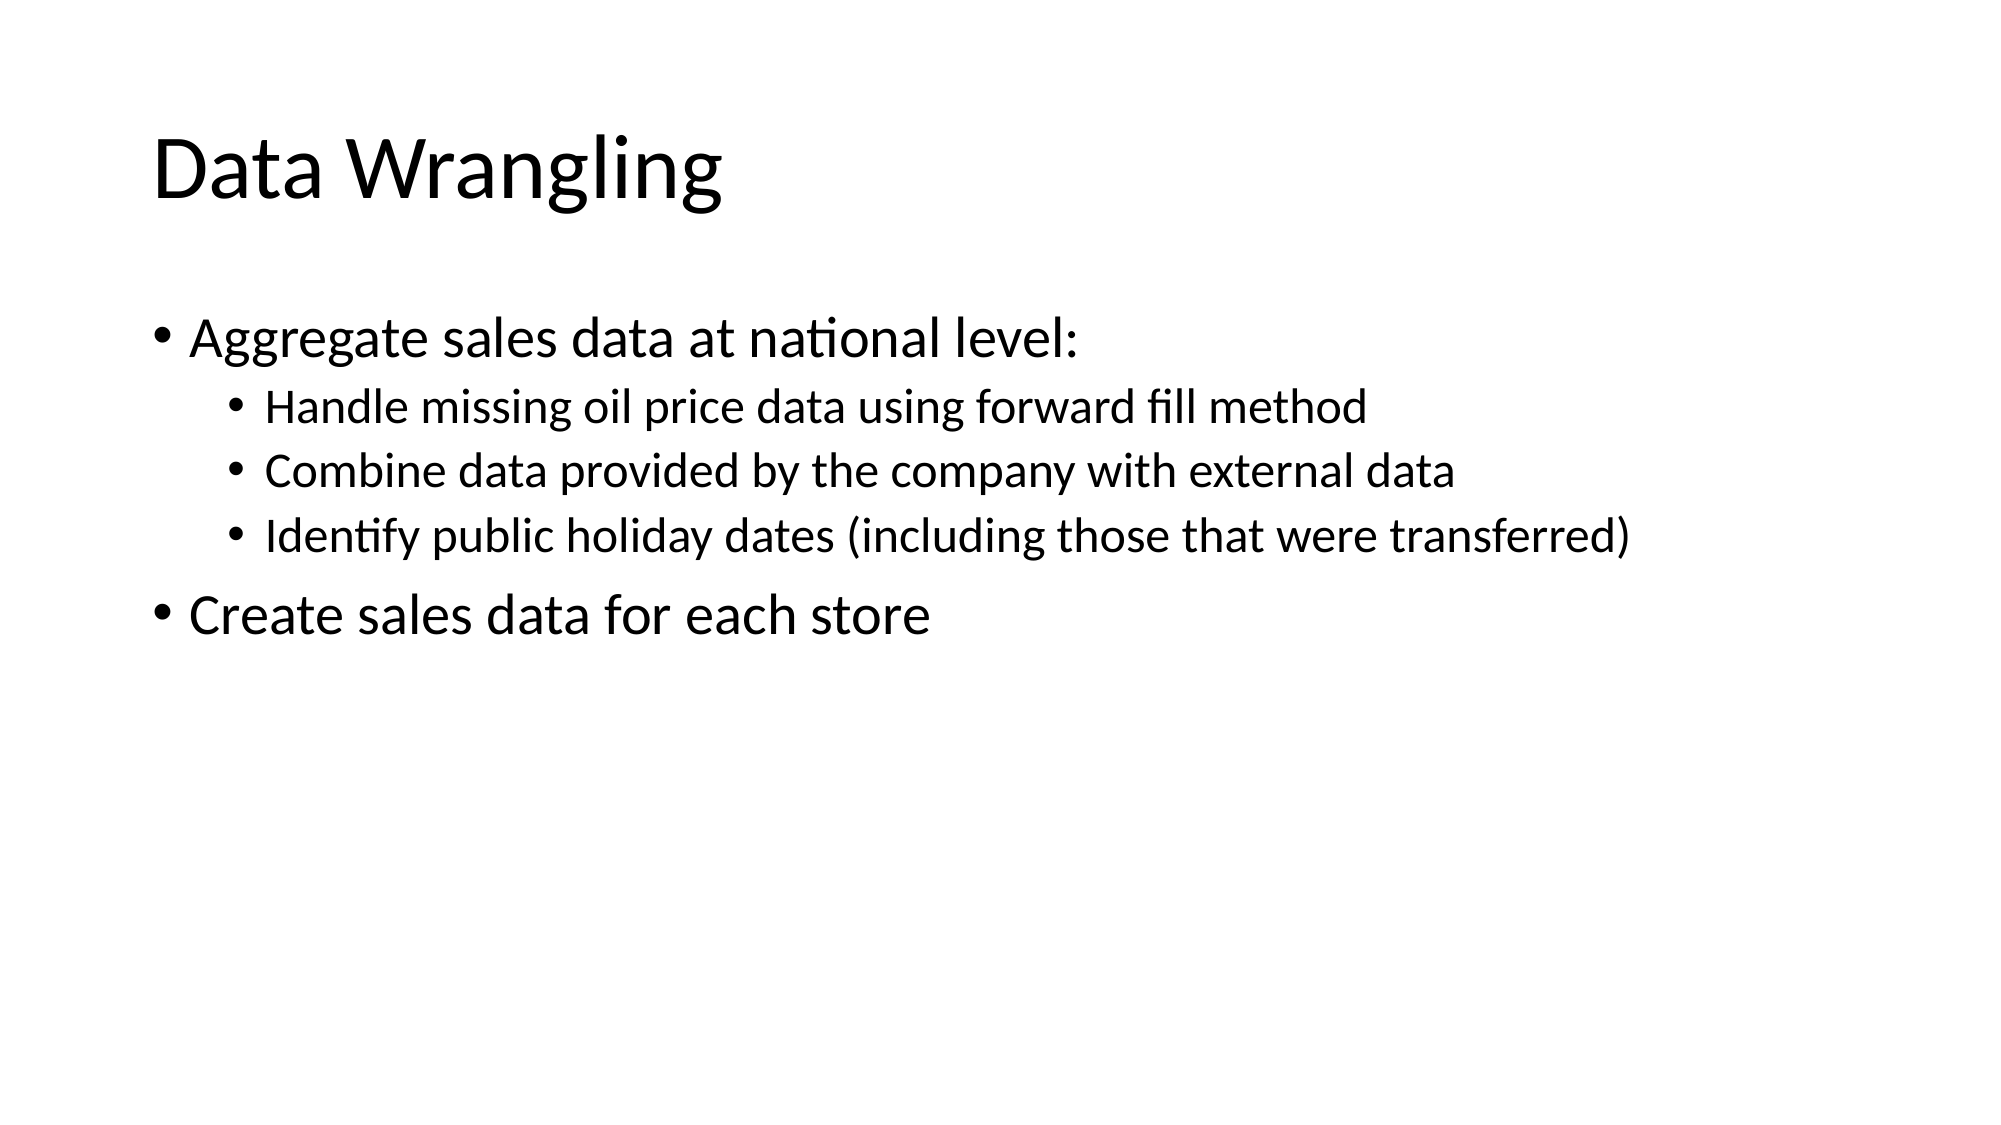

# Data Wrangling
Aggregate sales data at national level:
Handle missing oil price data using forward fill method
Combine data provided by the company with external data
Identify public holiday dates (including those that were transferred)
Create sales data for each store